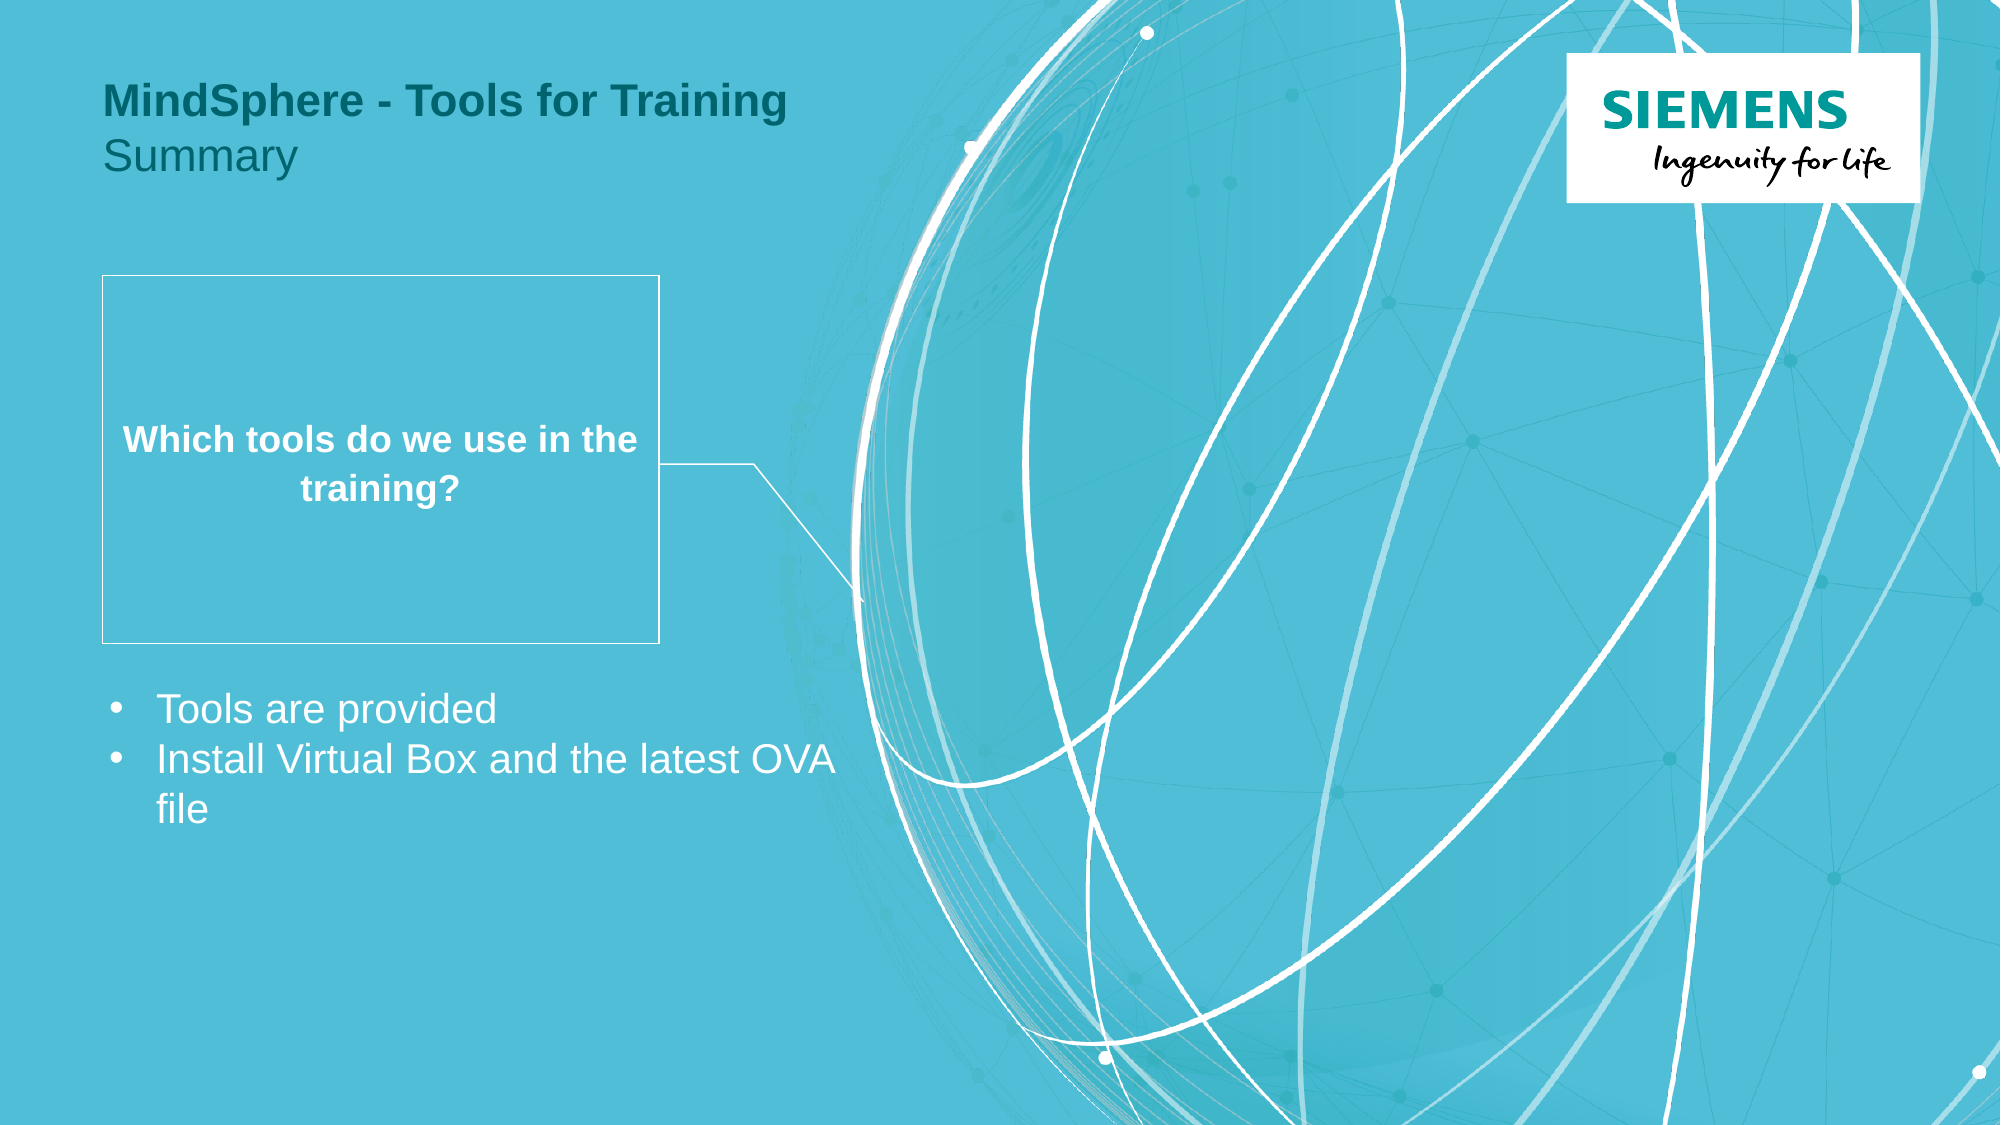

# MindSphere - Tools for Training Summary
Which tools do we use in the training?
Tools are provided
Install Virtual Box and the latest OVA file